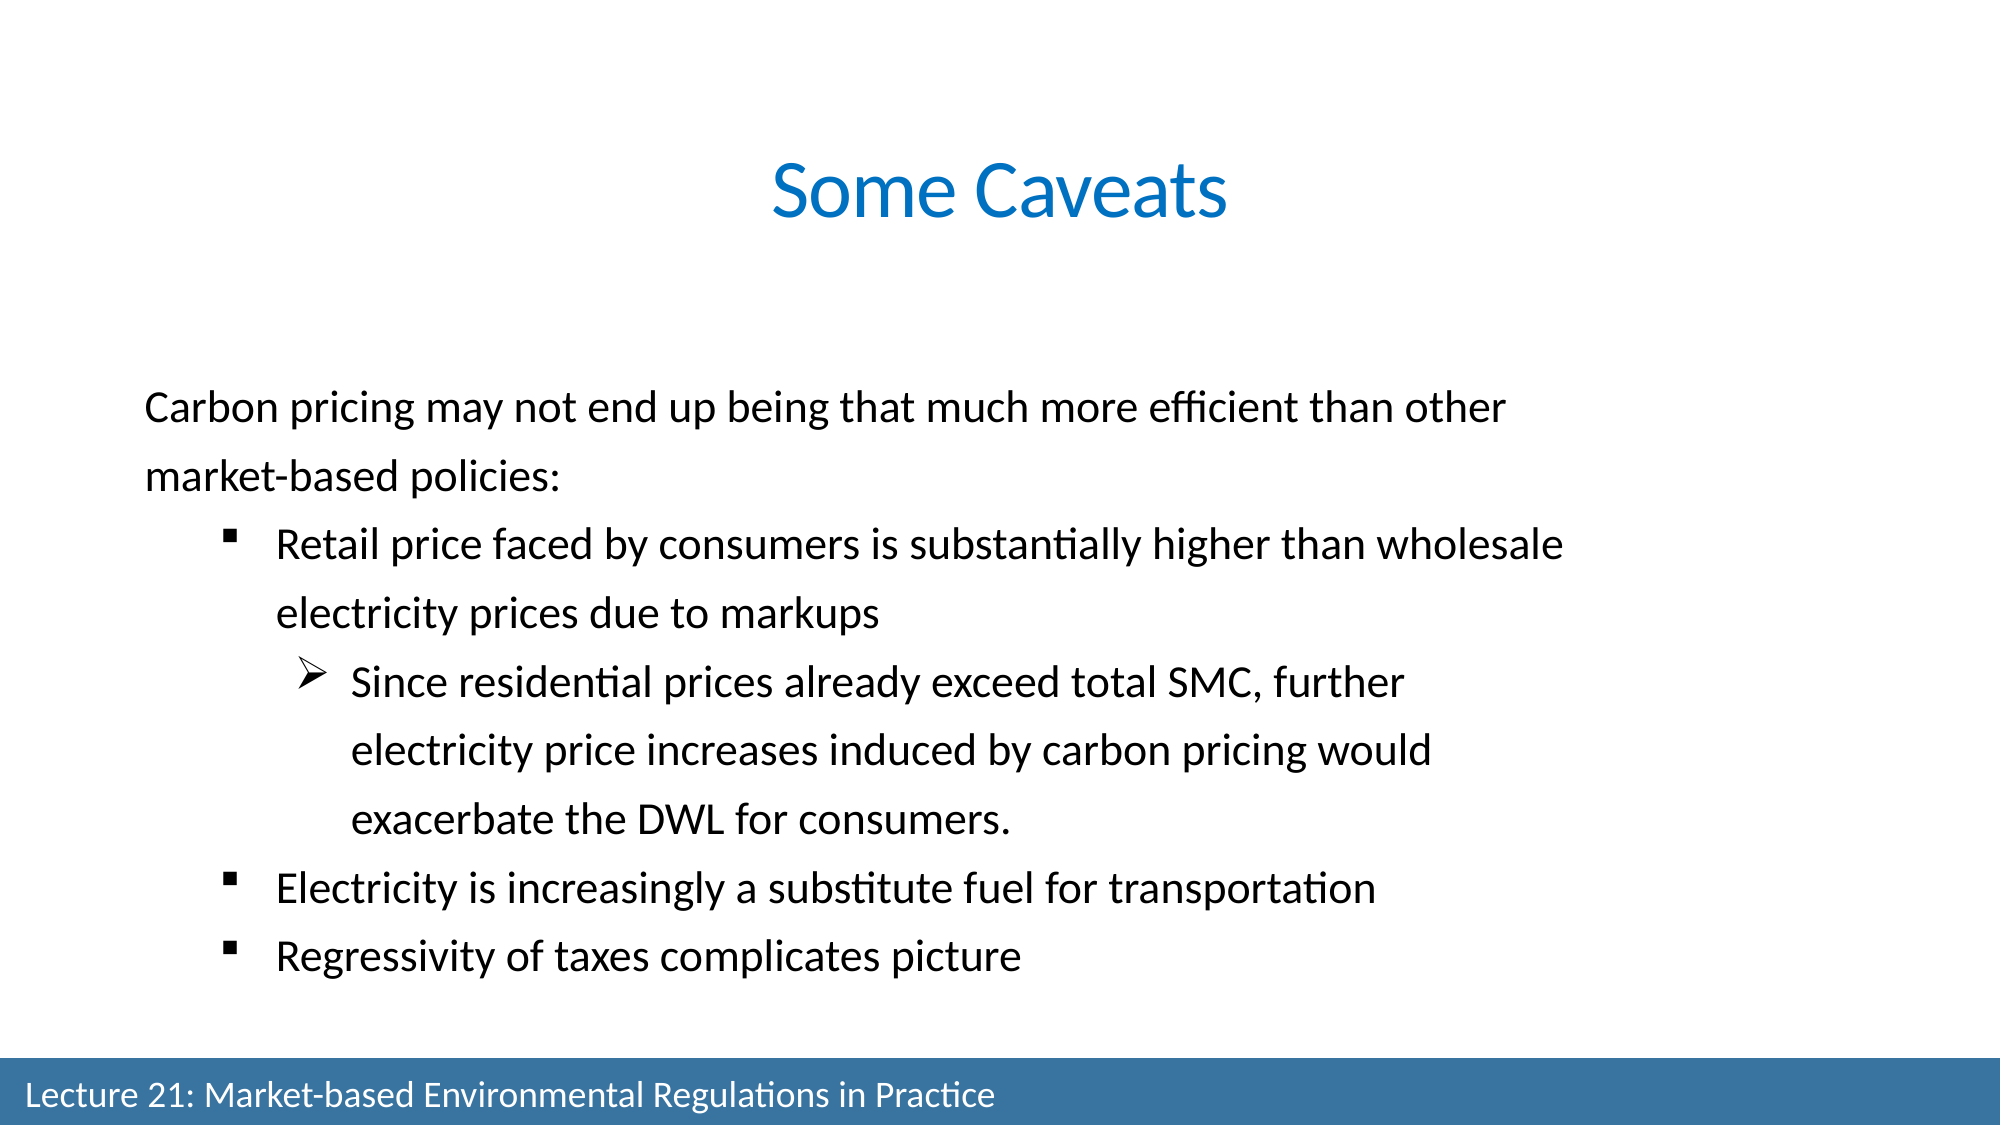

Some Caveats

Carbon pricing may not end up being that much more efficient than other market-based policies:
Retail price faced by consumers is substantially higher than wholesale electricity prices due to markups
Since residential prices already exceed total SMC, further electricity price increases induced by carbon pricing would exacerbate the DWL for consumers.
Electricity is increasingly a substitute fuel for transportation
Regressivity of taxes complicates picture